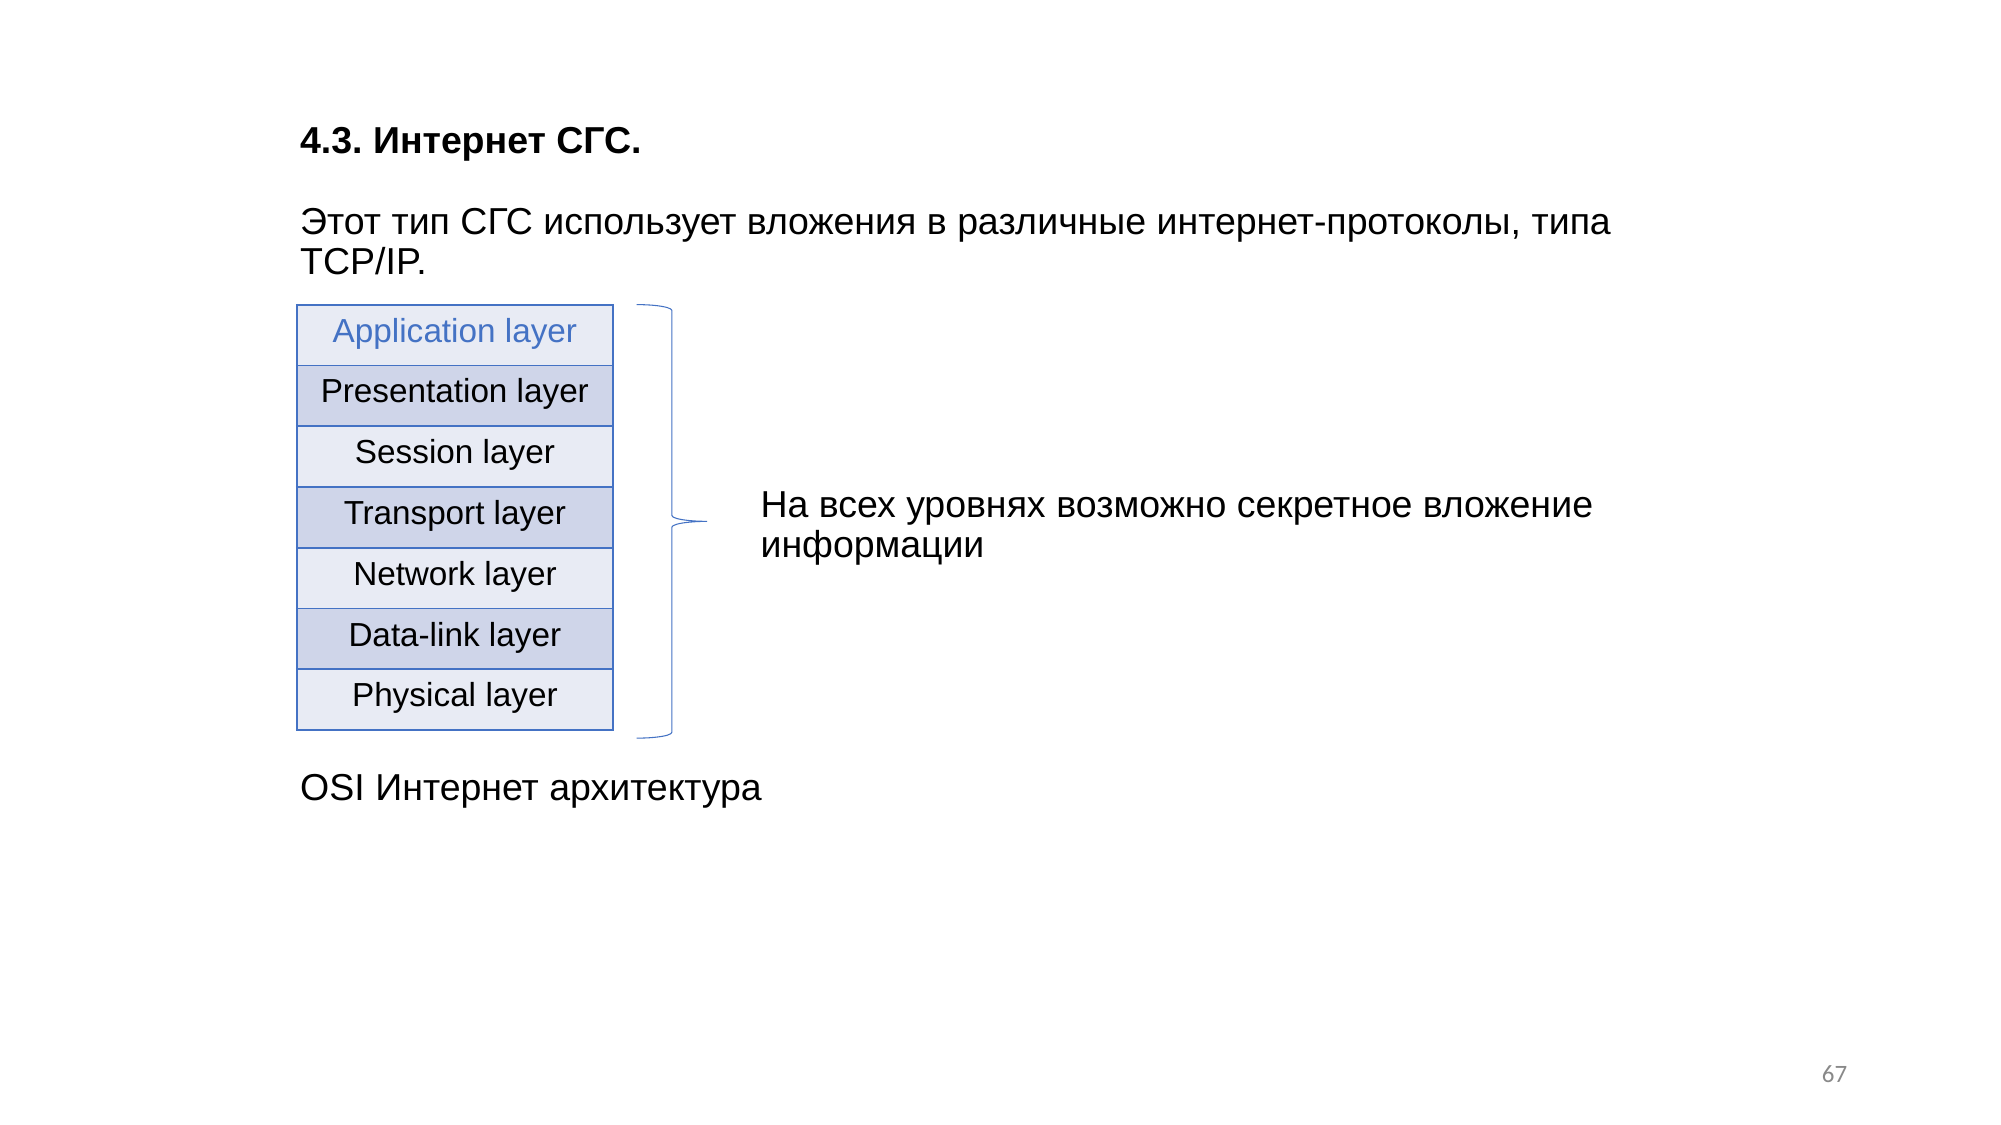

# 4.3. Интернет СГС. Этот тип СГС использует вложения в различные интернет-протоколы, типа TCP/IP. На всех уровнях возможно секретное вложение 				 информации OSI Интернет архитектура

| Application layer |
| --- |
| Presentation layer |
| Session layer |
| Transport layer |
| Network layer |
| Data-link layer |
| Physical layer |
67